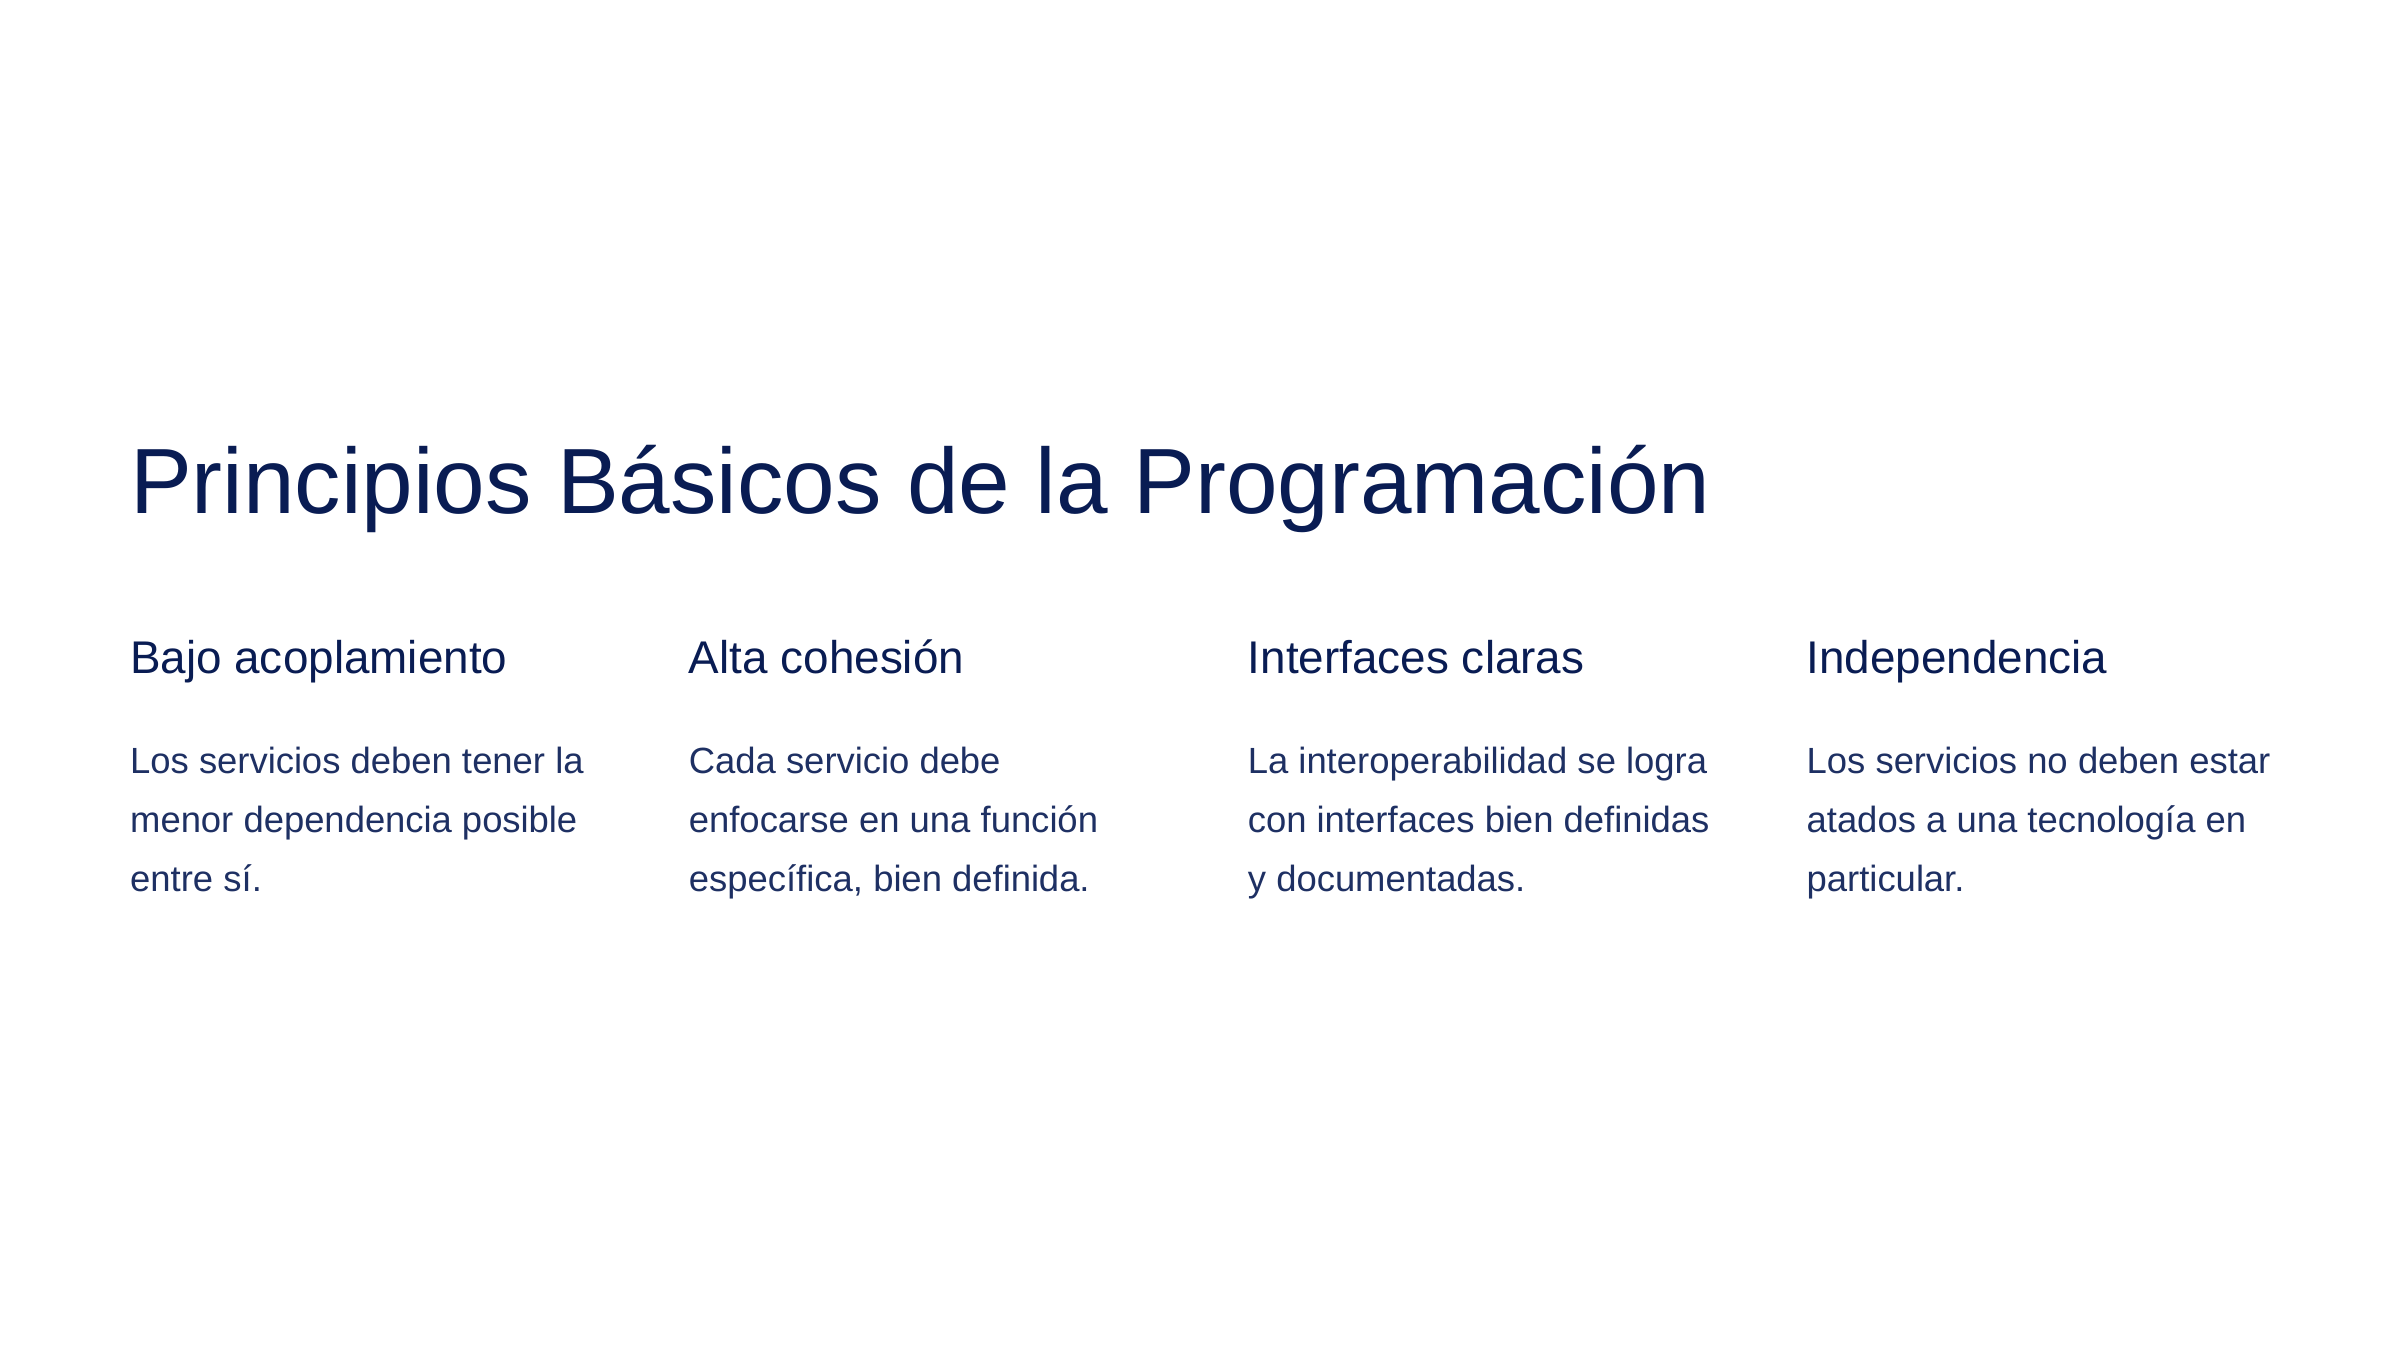

Principios Básicos de la Programación
Bajo acoplamiento
Alta cohesión
Interfaces claras
Independencia
Los servicios deben tener la menor dependencia posible entre sí.
Cada servicio debe enfocarse en una función específica, bien definida.
La interoperabilidad se logra con interfaces bien definidas y documentadas.
Los servicios no deben estar atados a una tecnología en particular.